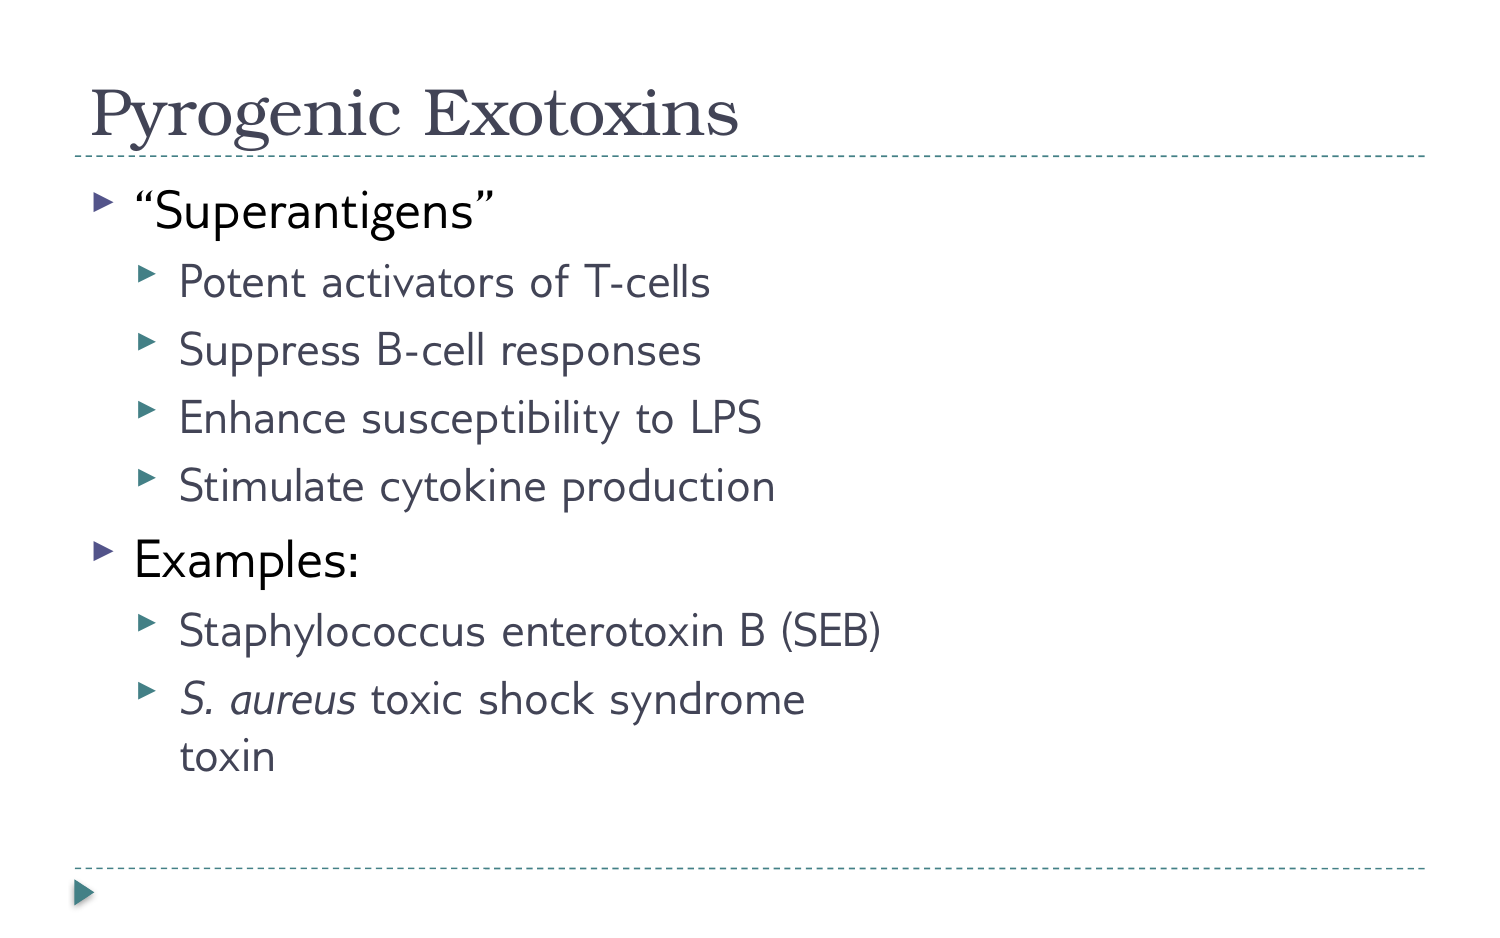

# Pyrogenic Exotoxins
“Superantigens”
Potent activators of T-cells
Suppress B-cell responses
Enhance susceptibility to LPS
Stimulate cytokine production
Examples:
Staphylococcus enterotoxin B (SEB)
S. aureus toxic shock syndrome toxin